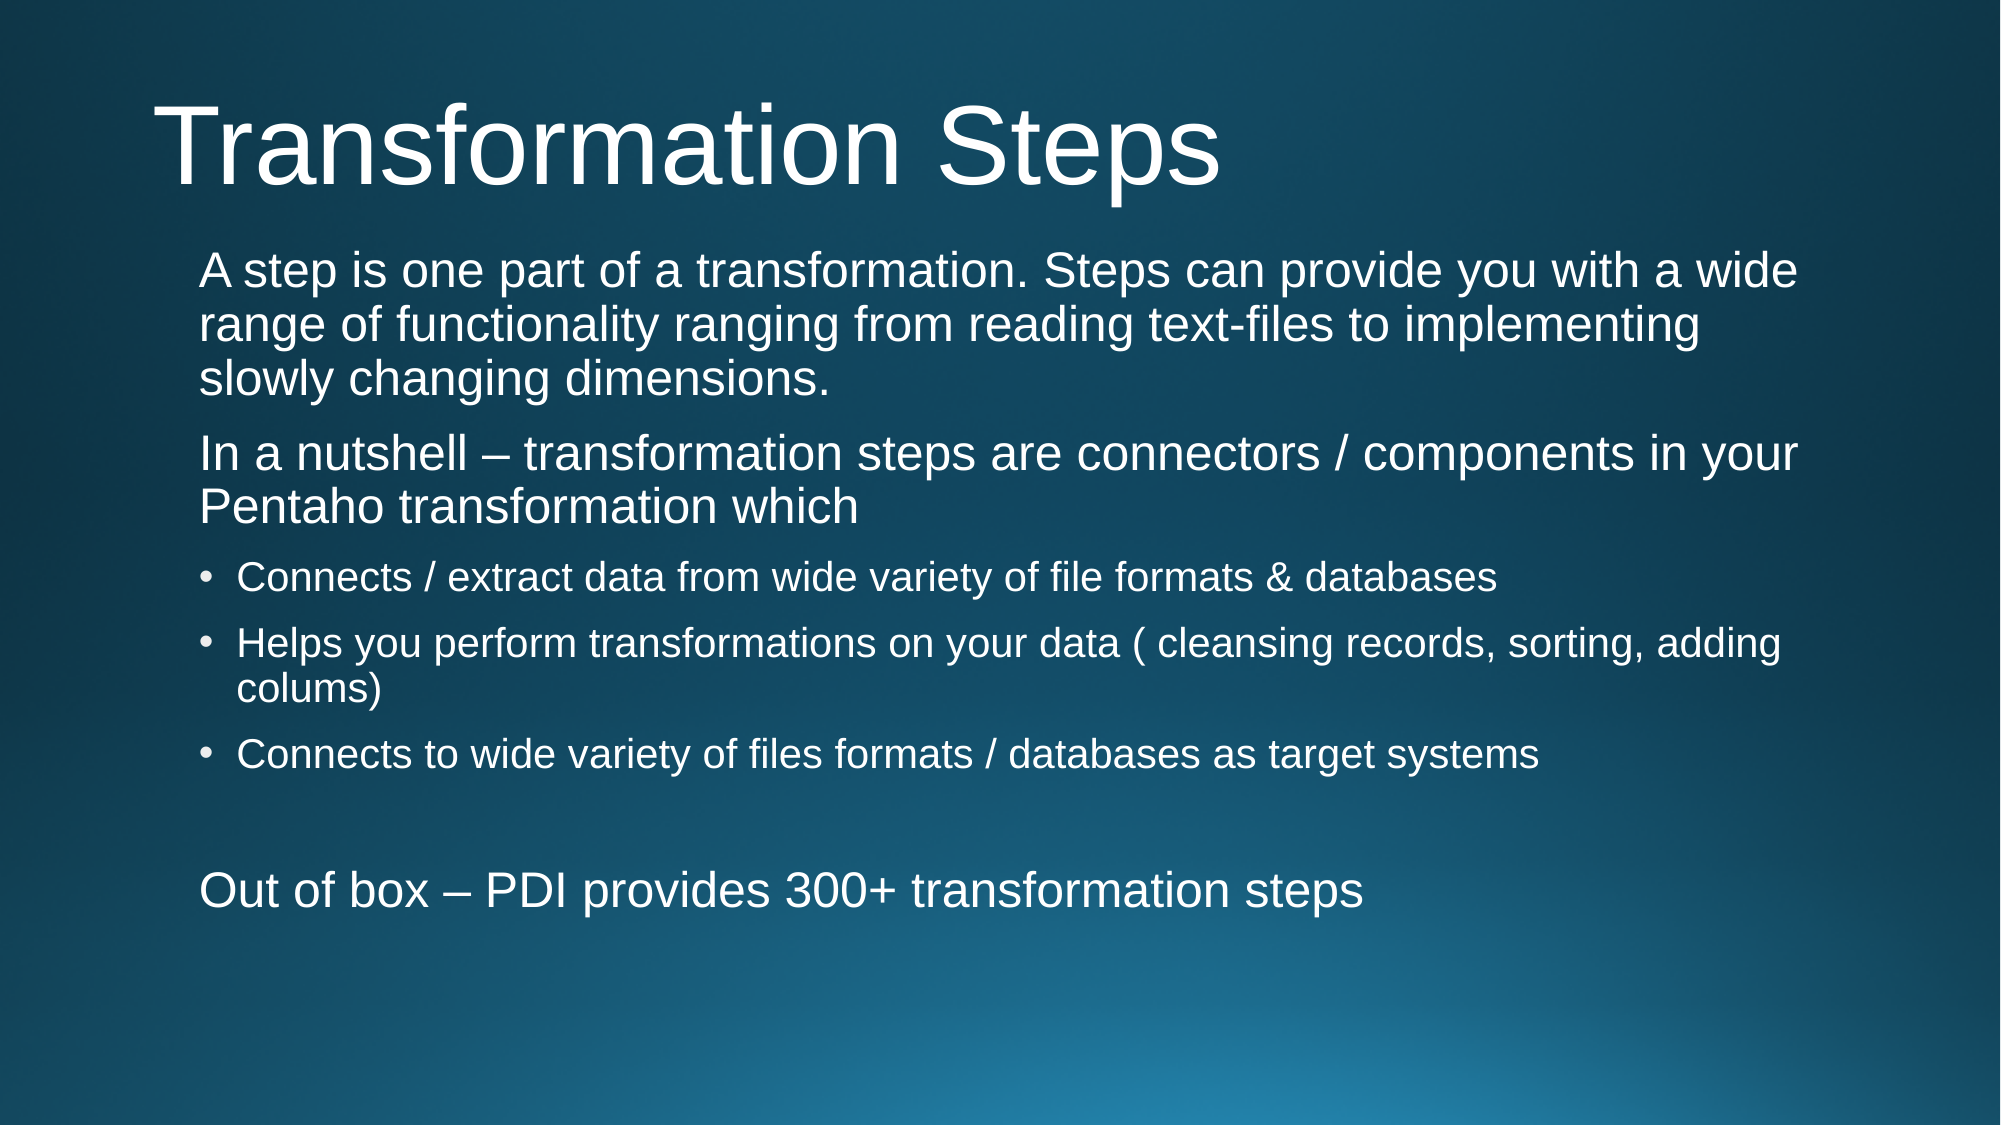

# Transformation Steps
A step is one part of a transformation. Steps can provide you with a wide range of functionality ranging from reading text-files to implementing slowly changing dimensions.
In a nutshell – transformation steps are connectors / components in your Pentaho transformation which
Connects / extract data from wide variety of file formats & databases
Helps you perform transformations on your data ( cleansing records, sorting, adding colums)
Connects to wide variety of files formats / databases as target systems

Out of box – PDI provides 300+ transformation steps